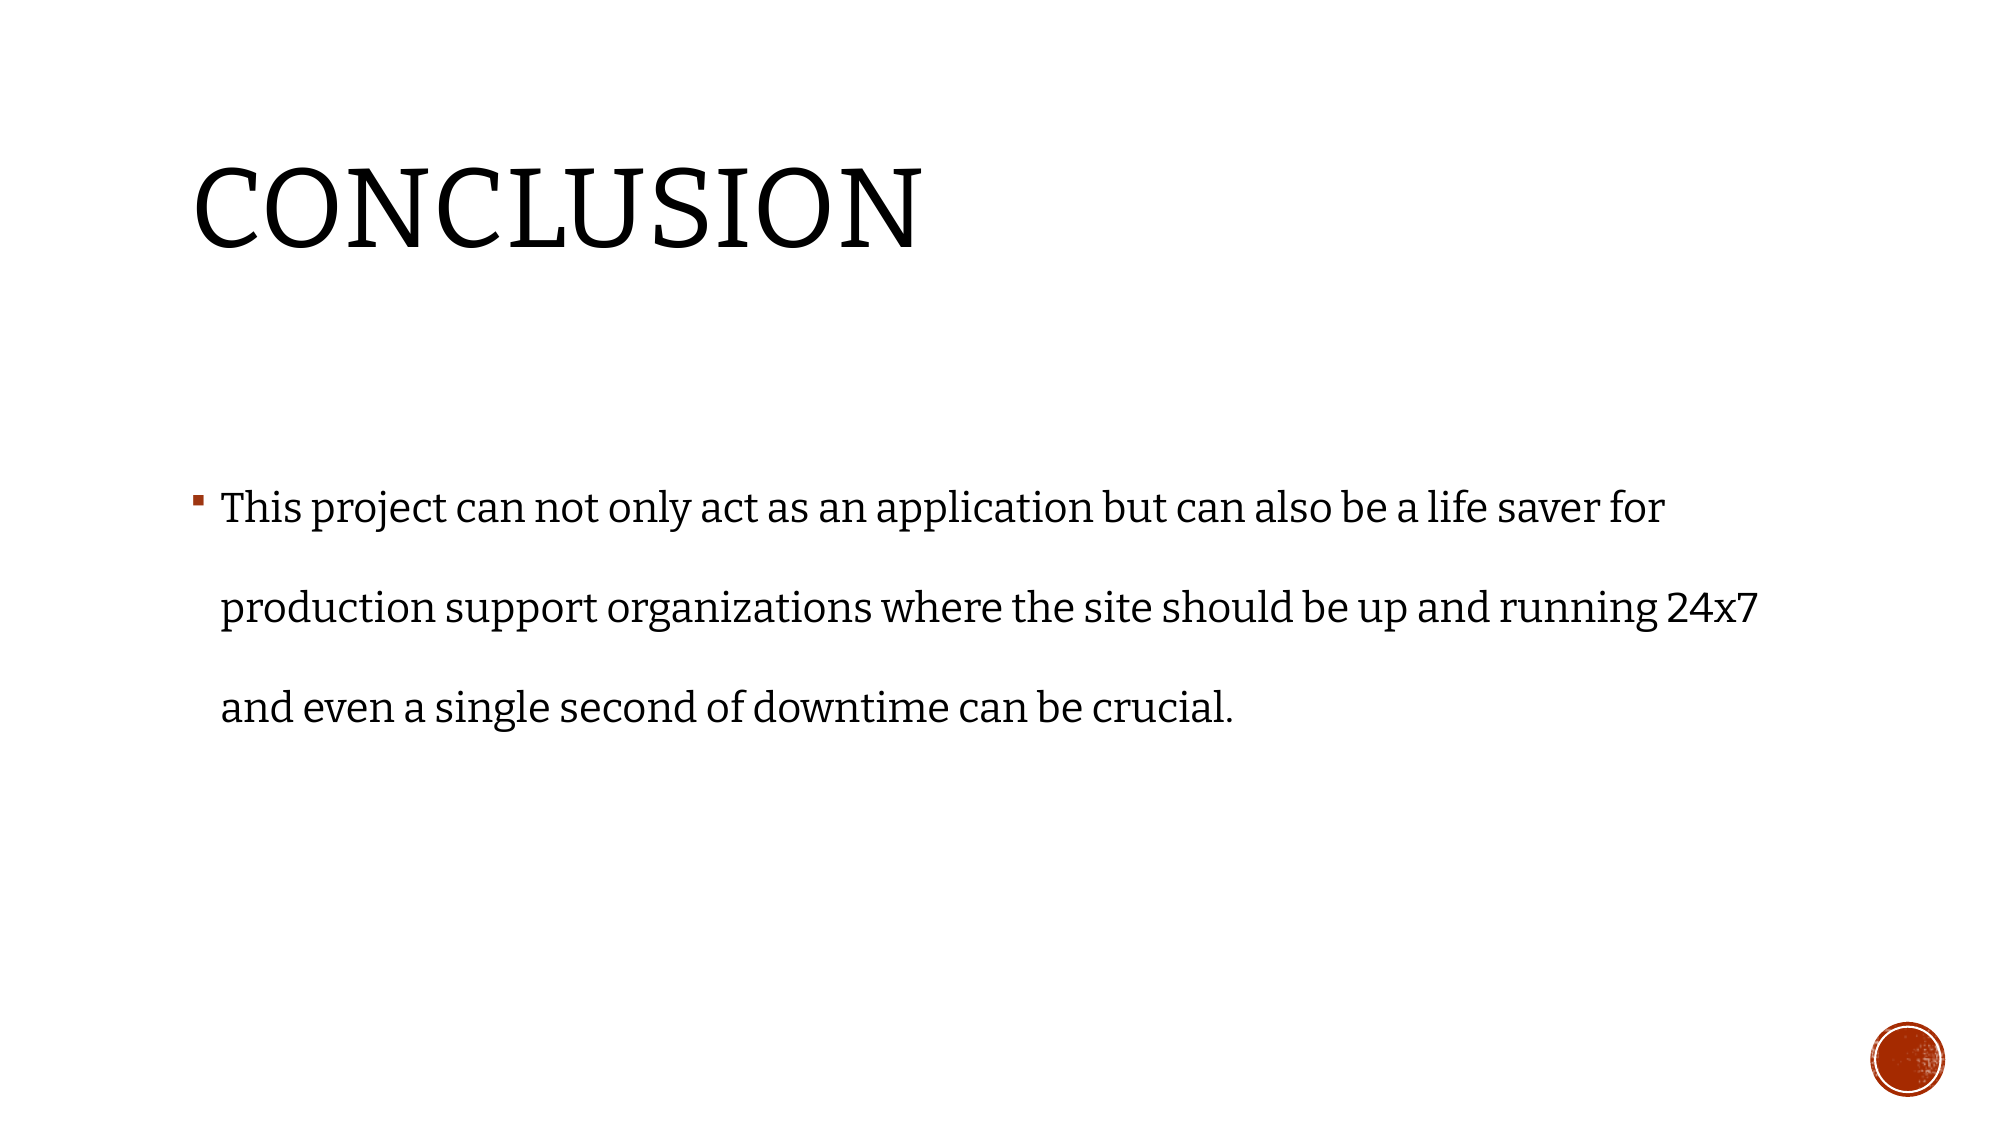

# conclusion

This project can not only act as an application but can also be a life saver for production support organizations where the site should be up and running 24x7 and even a single second of downtime can be crucial.